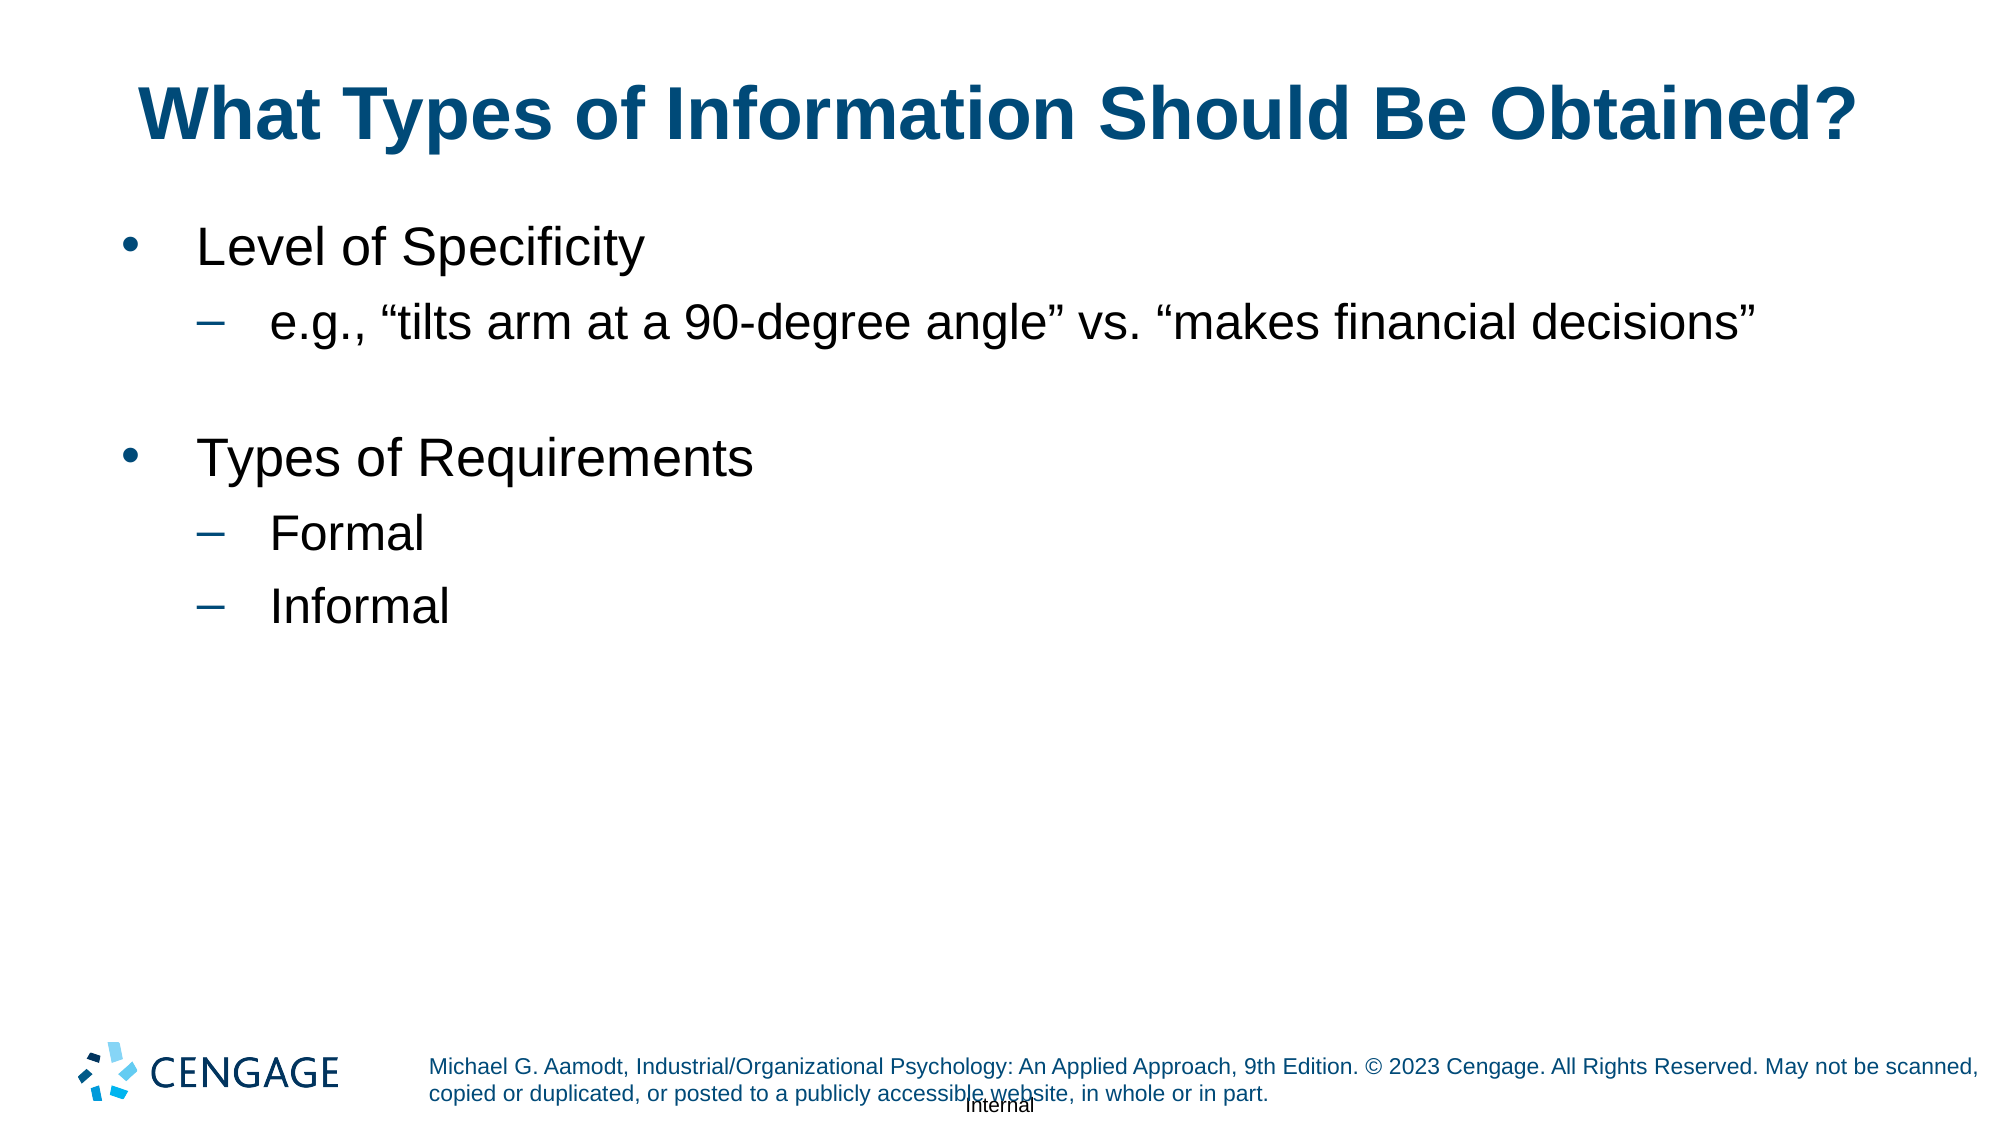

# What Types of Information Should Be Obtained?
Level of Specificity
e.g., “tilts arm at a 90-degree angle” vs. “makes financial decisions”
Types of Requirements
Formal
Informal